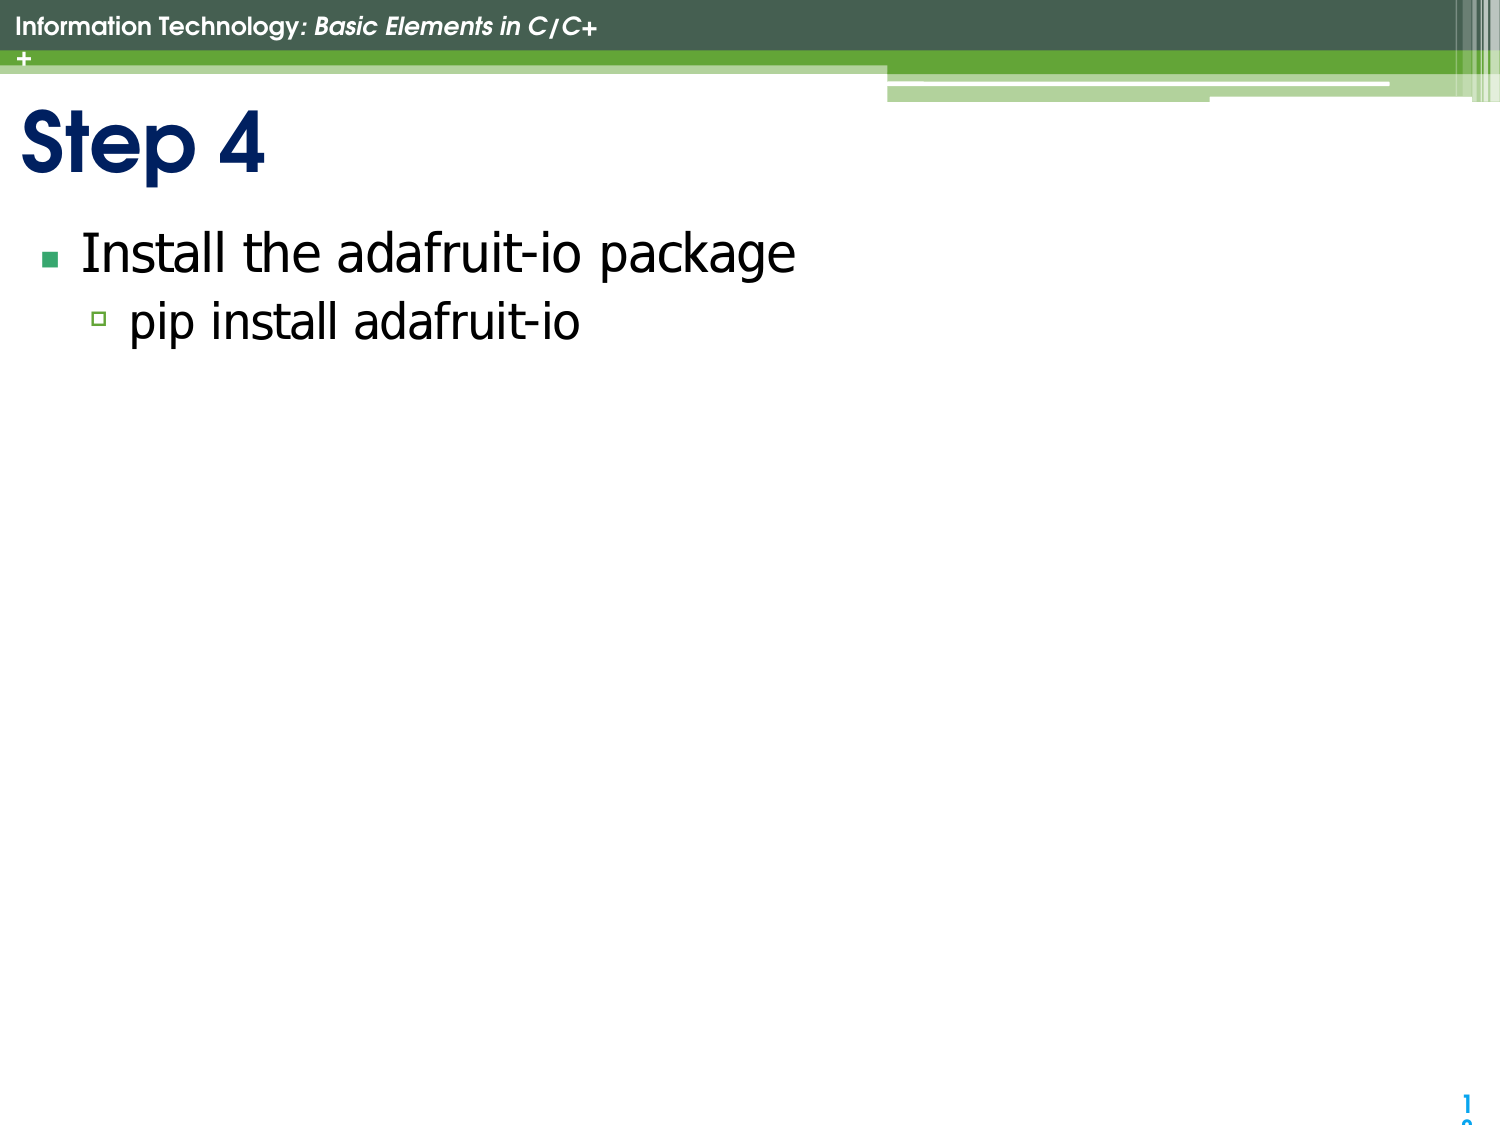

# Step 4
Install the adafruit-io package
pip install adafruit-io